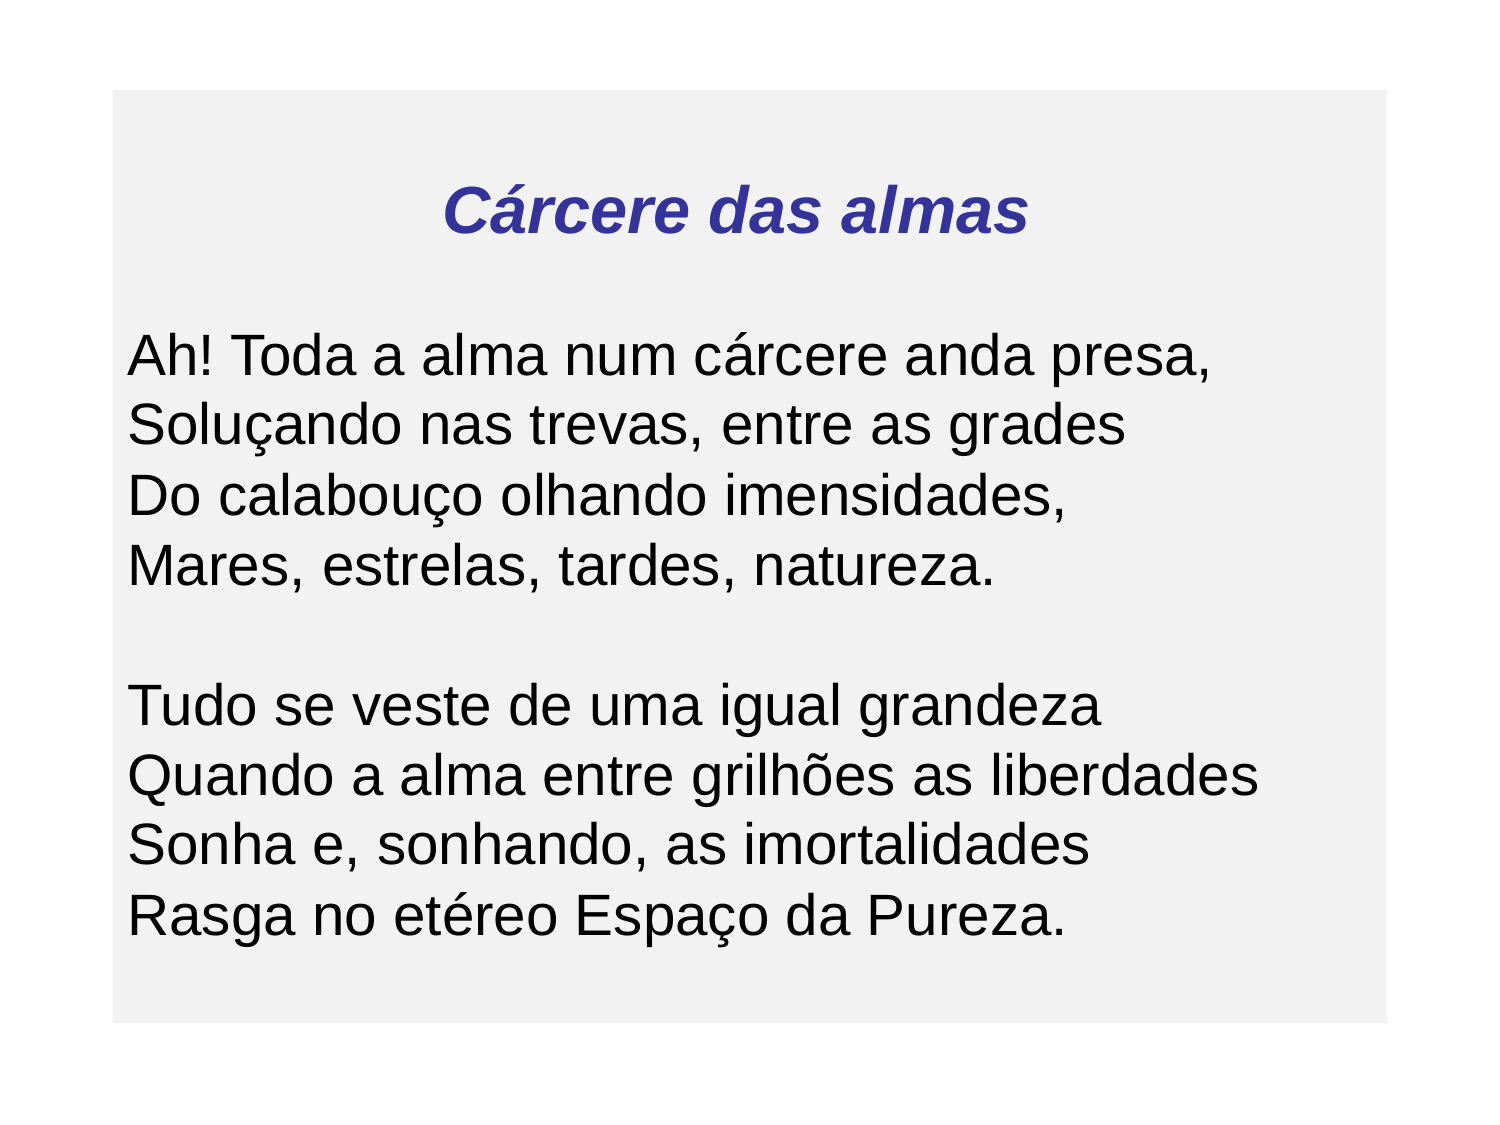

# Cárcere das almas Ah! Toda a alma num cárcere anda presa, Soluçando nas trevas, entre as grades Do calabouço olhando imensidades, Mares, estrelas, tardes, natureza. Tudo se veste de uma igual grandeza Quando a alma entre grilhões as liberdades Sonha e, sonhando, as imortalidades Rasga no etéreo Espaço da Pureza.